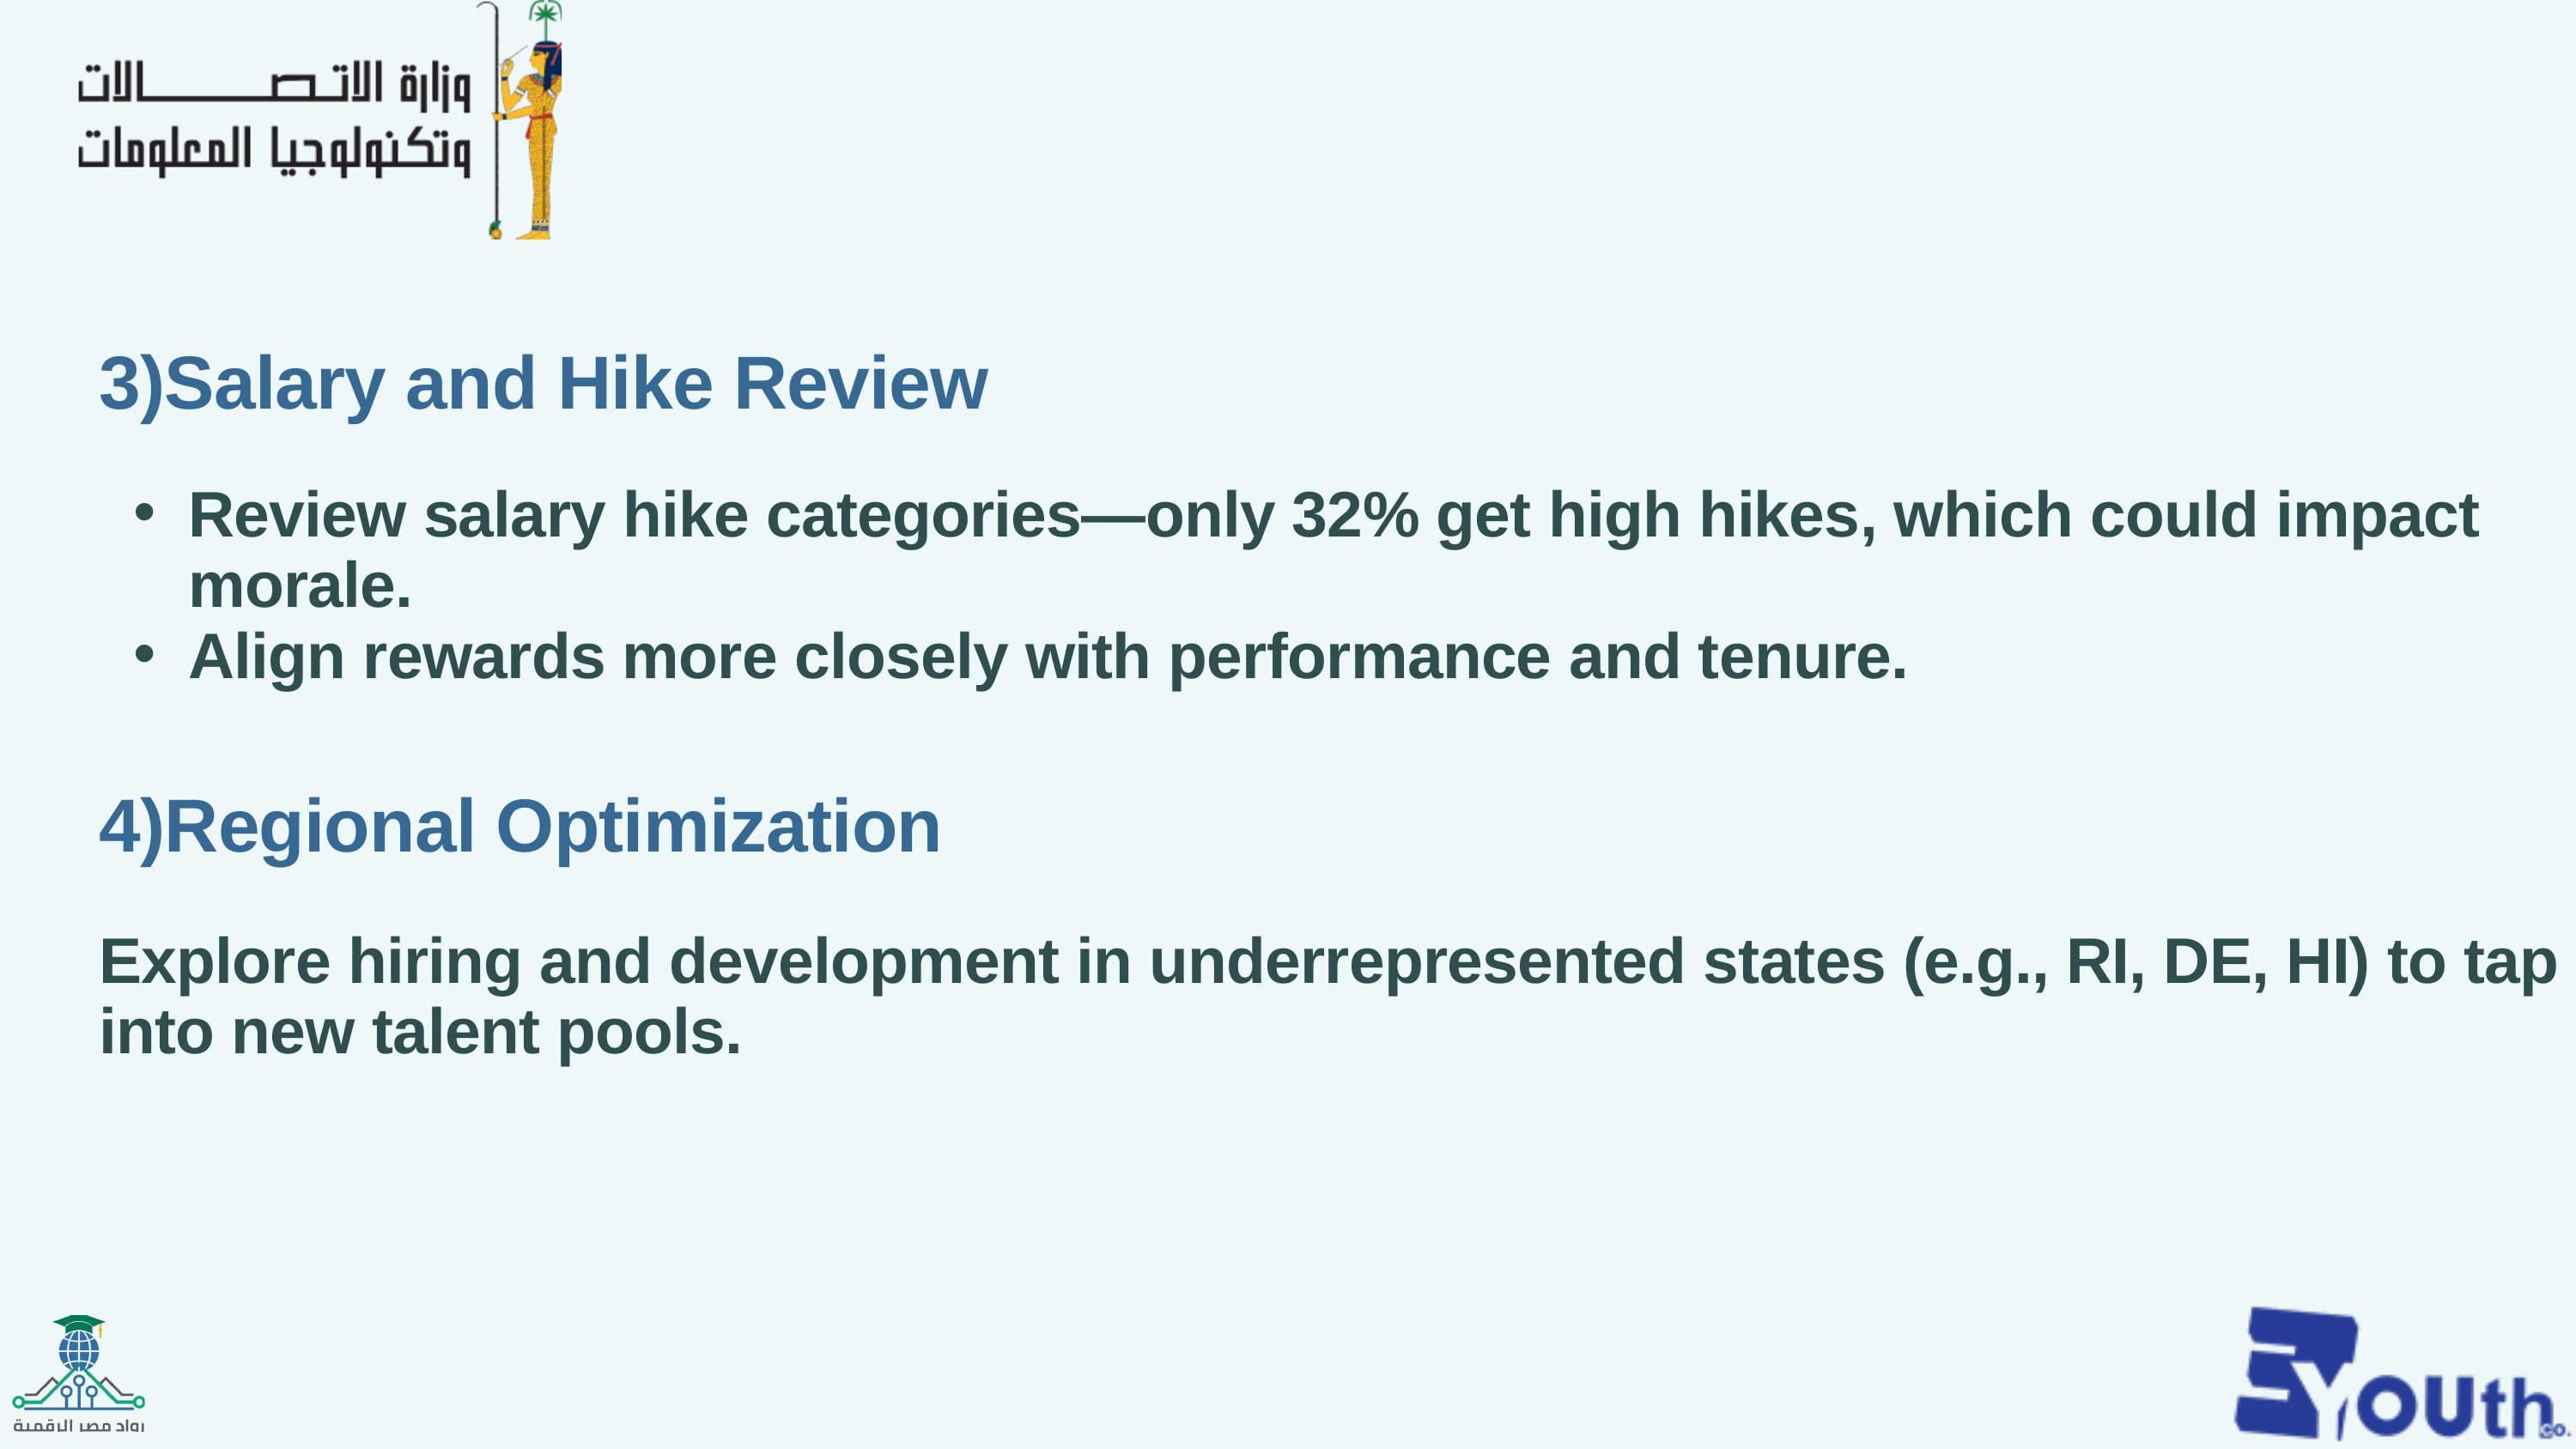

1
3)Salary and Hike Review
Review salary hike categories—only 32% get high hikes, which could impact morale.
Align rewards more closely with performance and tenure.

4)Regional Optimization
3
Explore hiring and development in underrepresented states (e.g., RI, DE, HI) to tap into new talent pools.